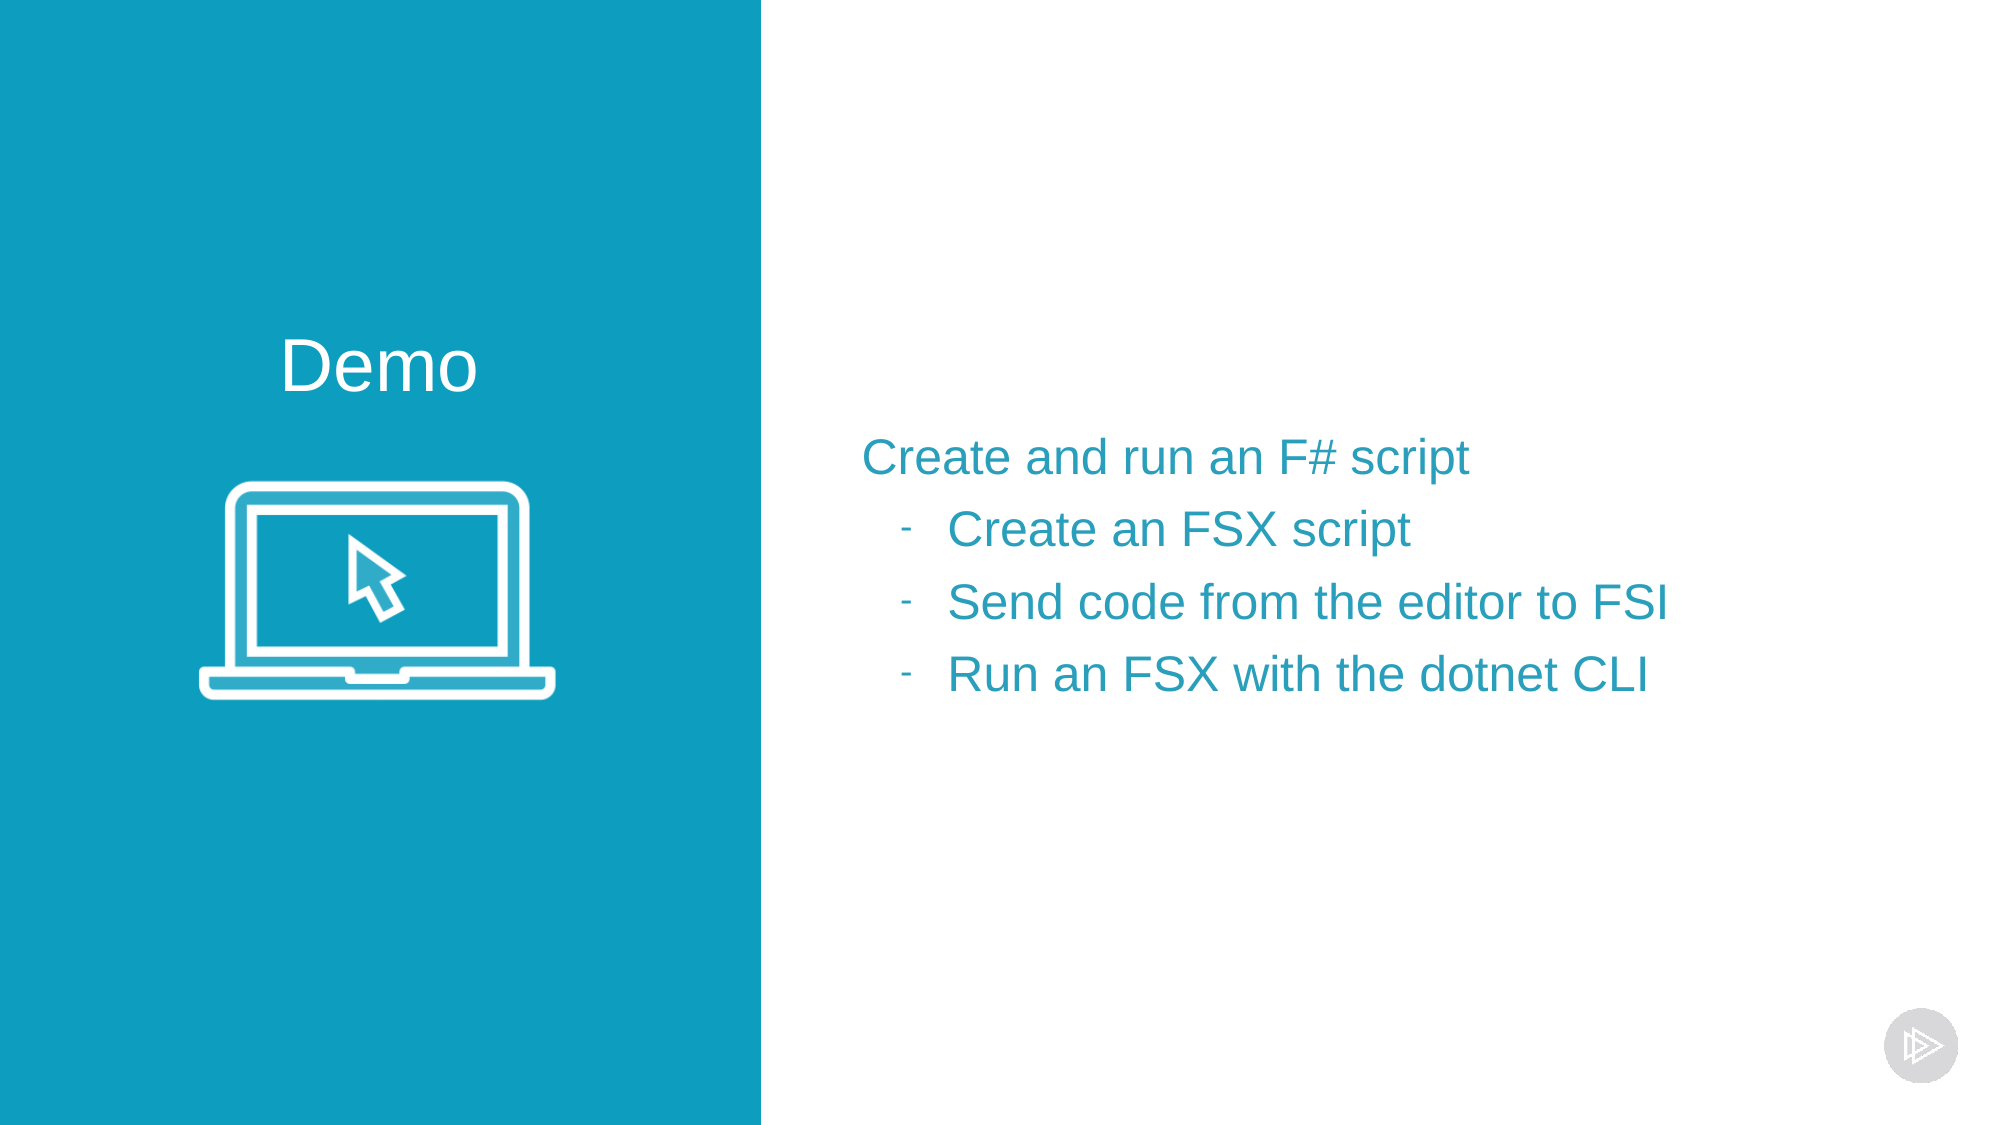

Create and run an F# script
Create an FSX script
Send code from the editor to FSI
Run an FSX with the dotnet CLI